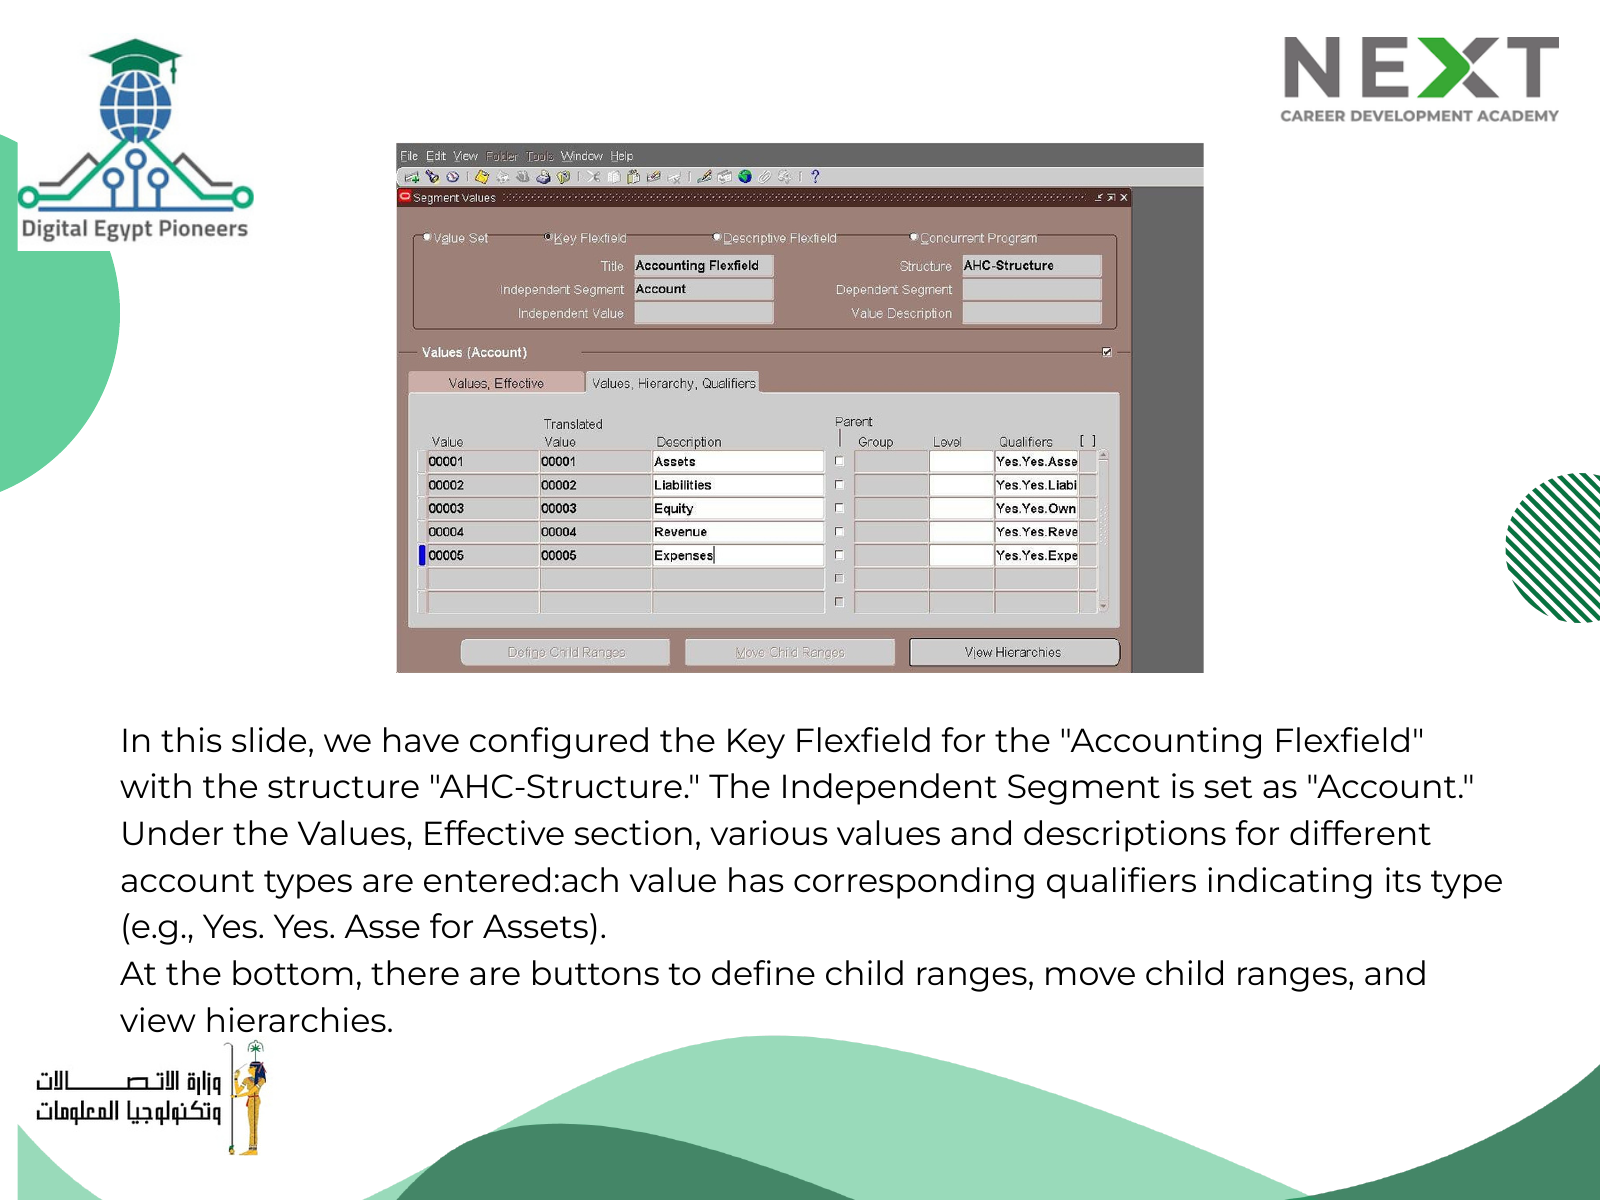

In this slide, we have configured the Key Flexfield for the "Accounting Flexfield" with the structure "AHC-Structure." The Independent Segment is set as "Account."
Under the Values, Effective section, various values and descriptions for different account types are entered:ach value has corresponding qualifiers indicating its type (e.g., Yes. Yes. Asse for Assets).
At the bottom, there are buttons to define child ranges, move child ranges, and view hierarchies.